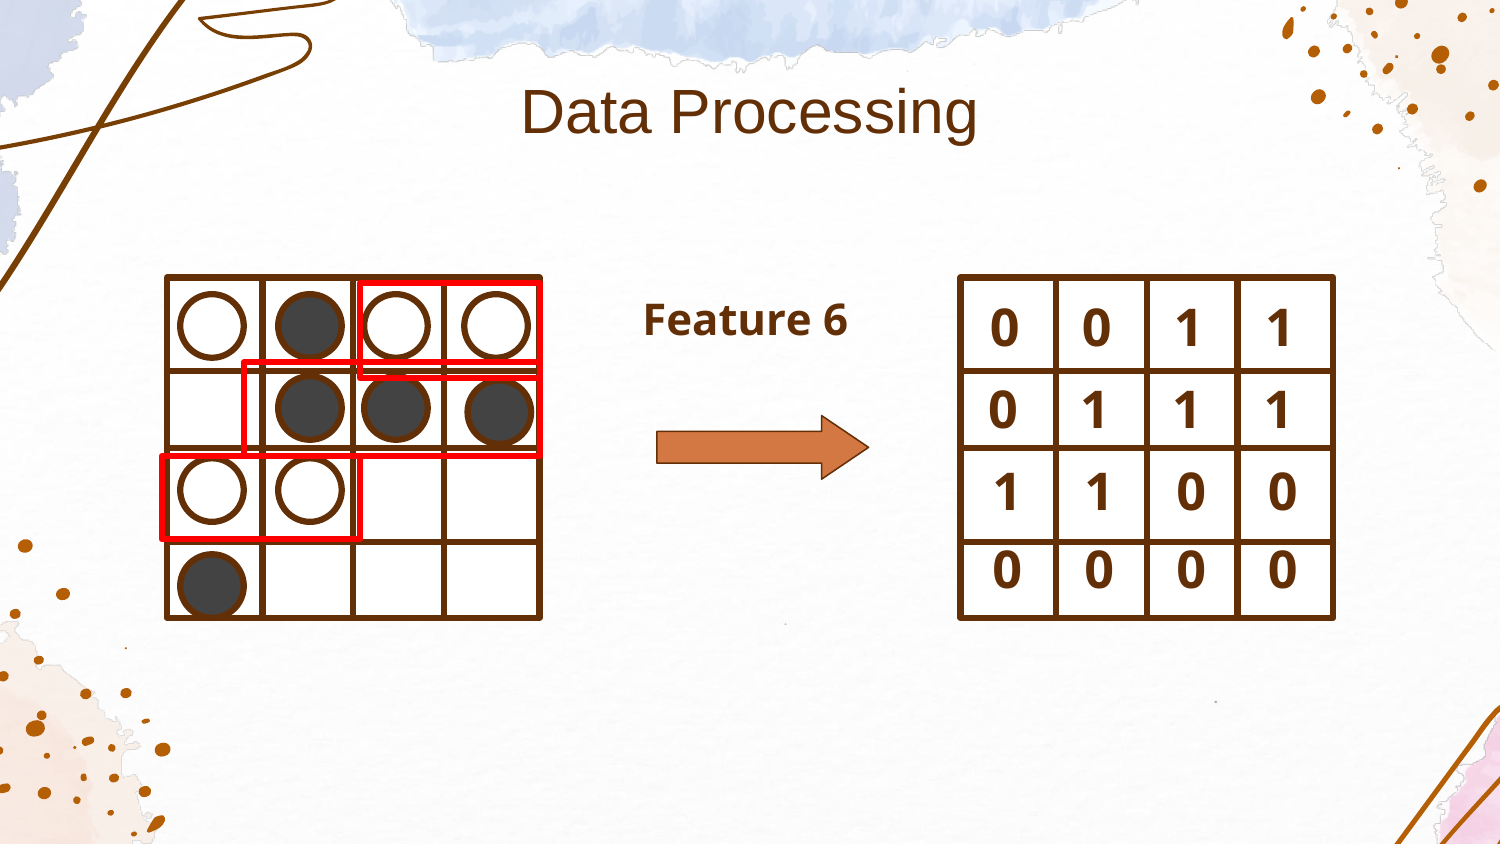

# Data Processing

Feature 6
0
0
1
1

0
1
1
1

1
1
0
0

0
0
0
0